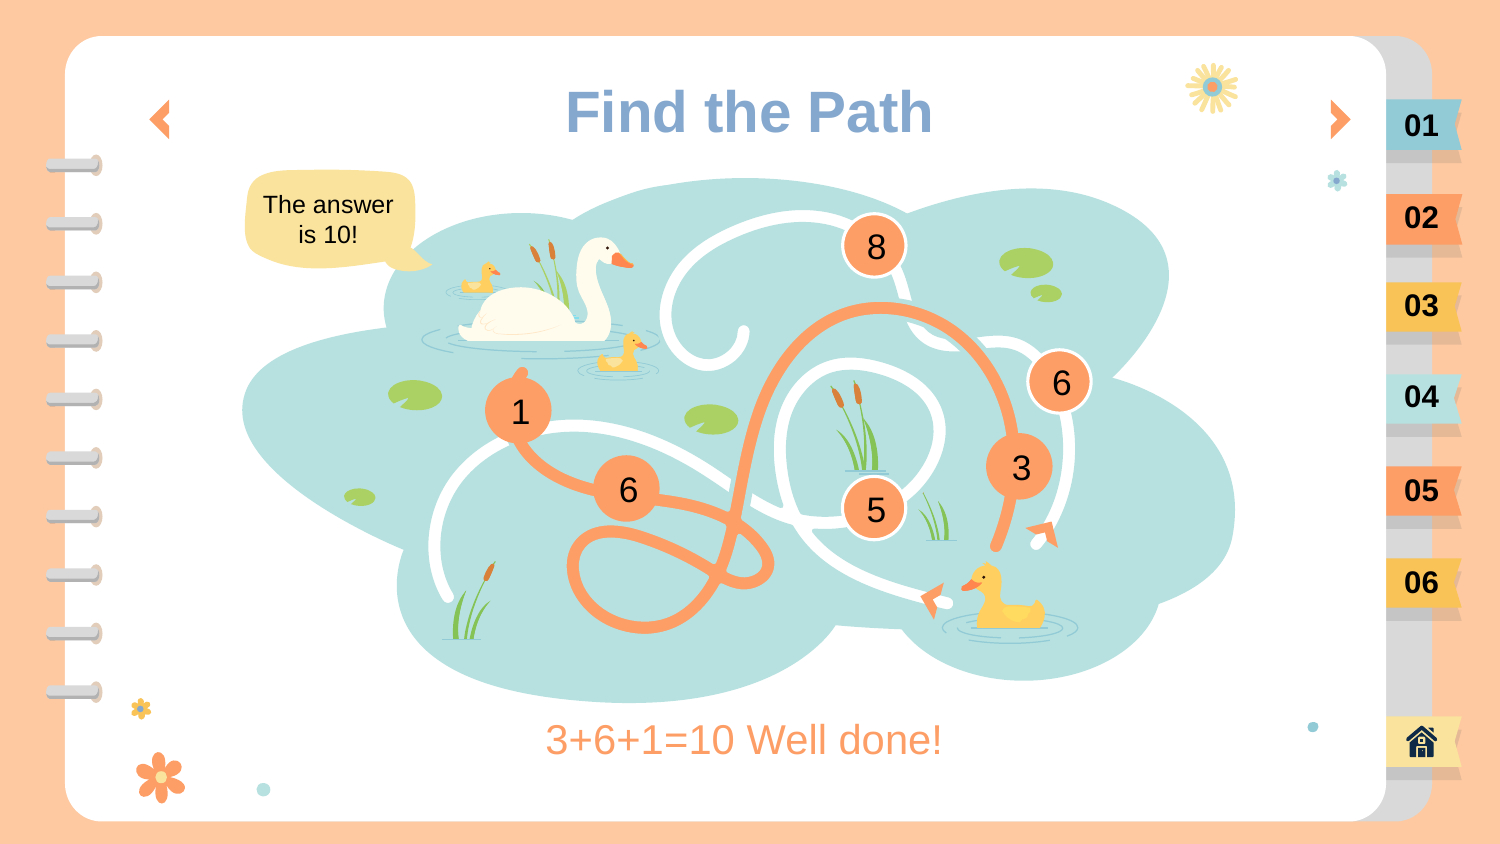

# Find the Path
01

The answer is 10!

02

8

03

6

04

1

3
6
05

5

06

3+6+1=10 Well done!